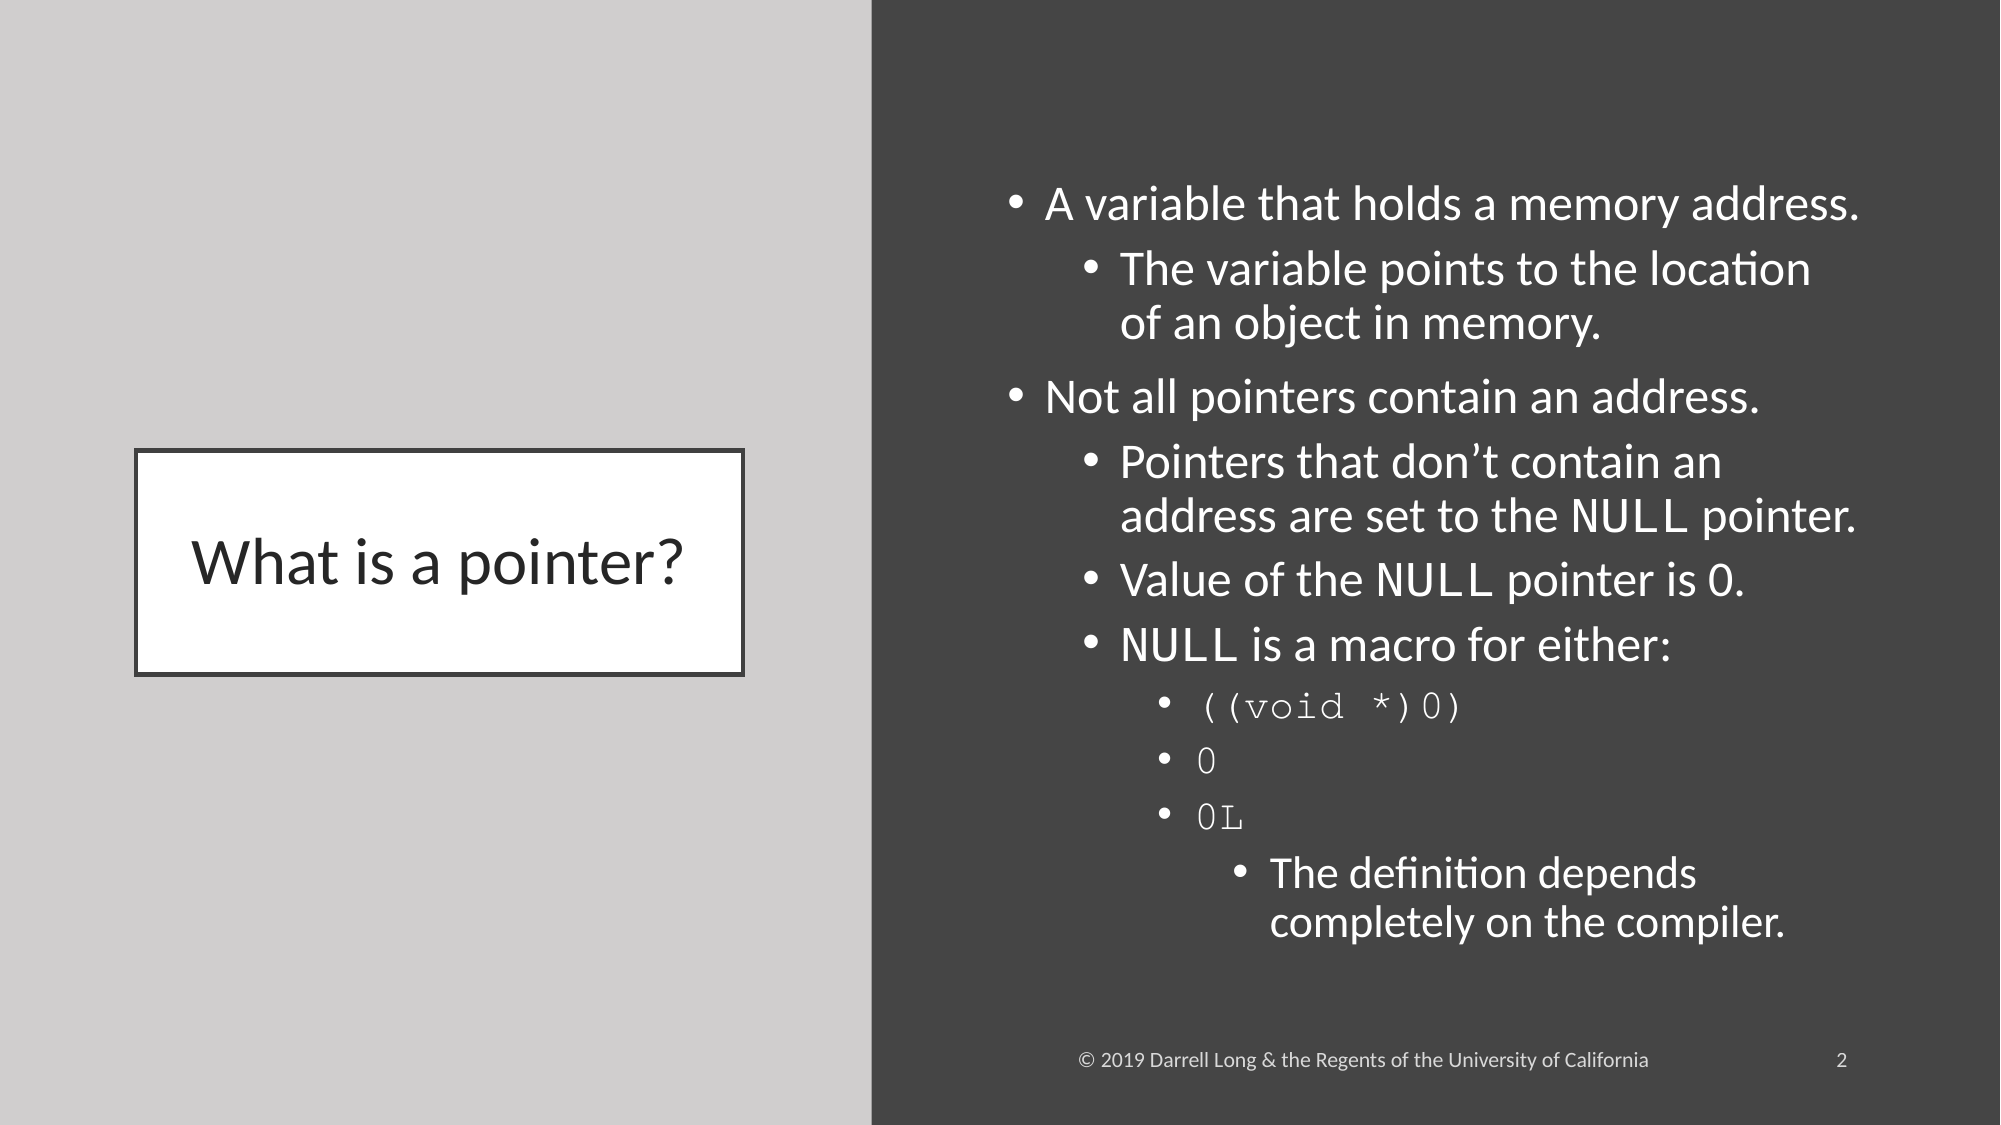

A variable that holds a memory address.
The variable points to the location of an object in memory.
Not all pointers contain an address.
Pointers that don’t contain an address are set to the NULL pointer.
Value of the NULL pointer is 0.
NULL is a macro for either:
((void *)0)
0
0L
The definition depends completely on the compiler.
# What is a pointer?
2
© 2019 Darrell Long & the Regents of the University of California